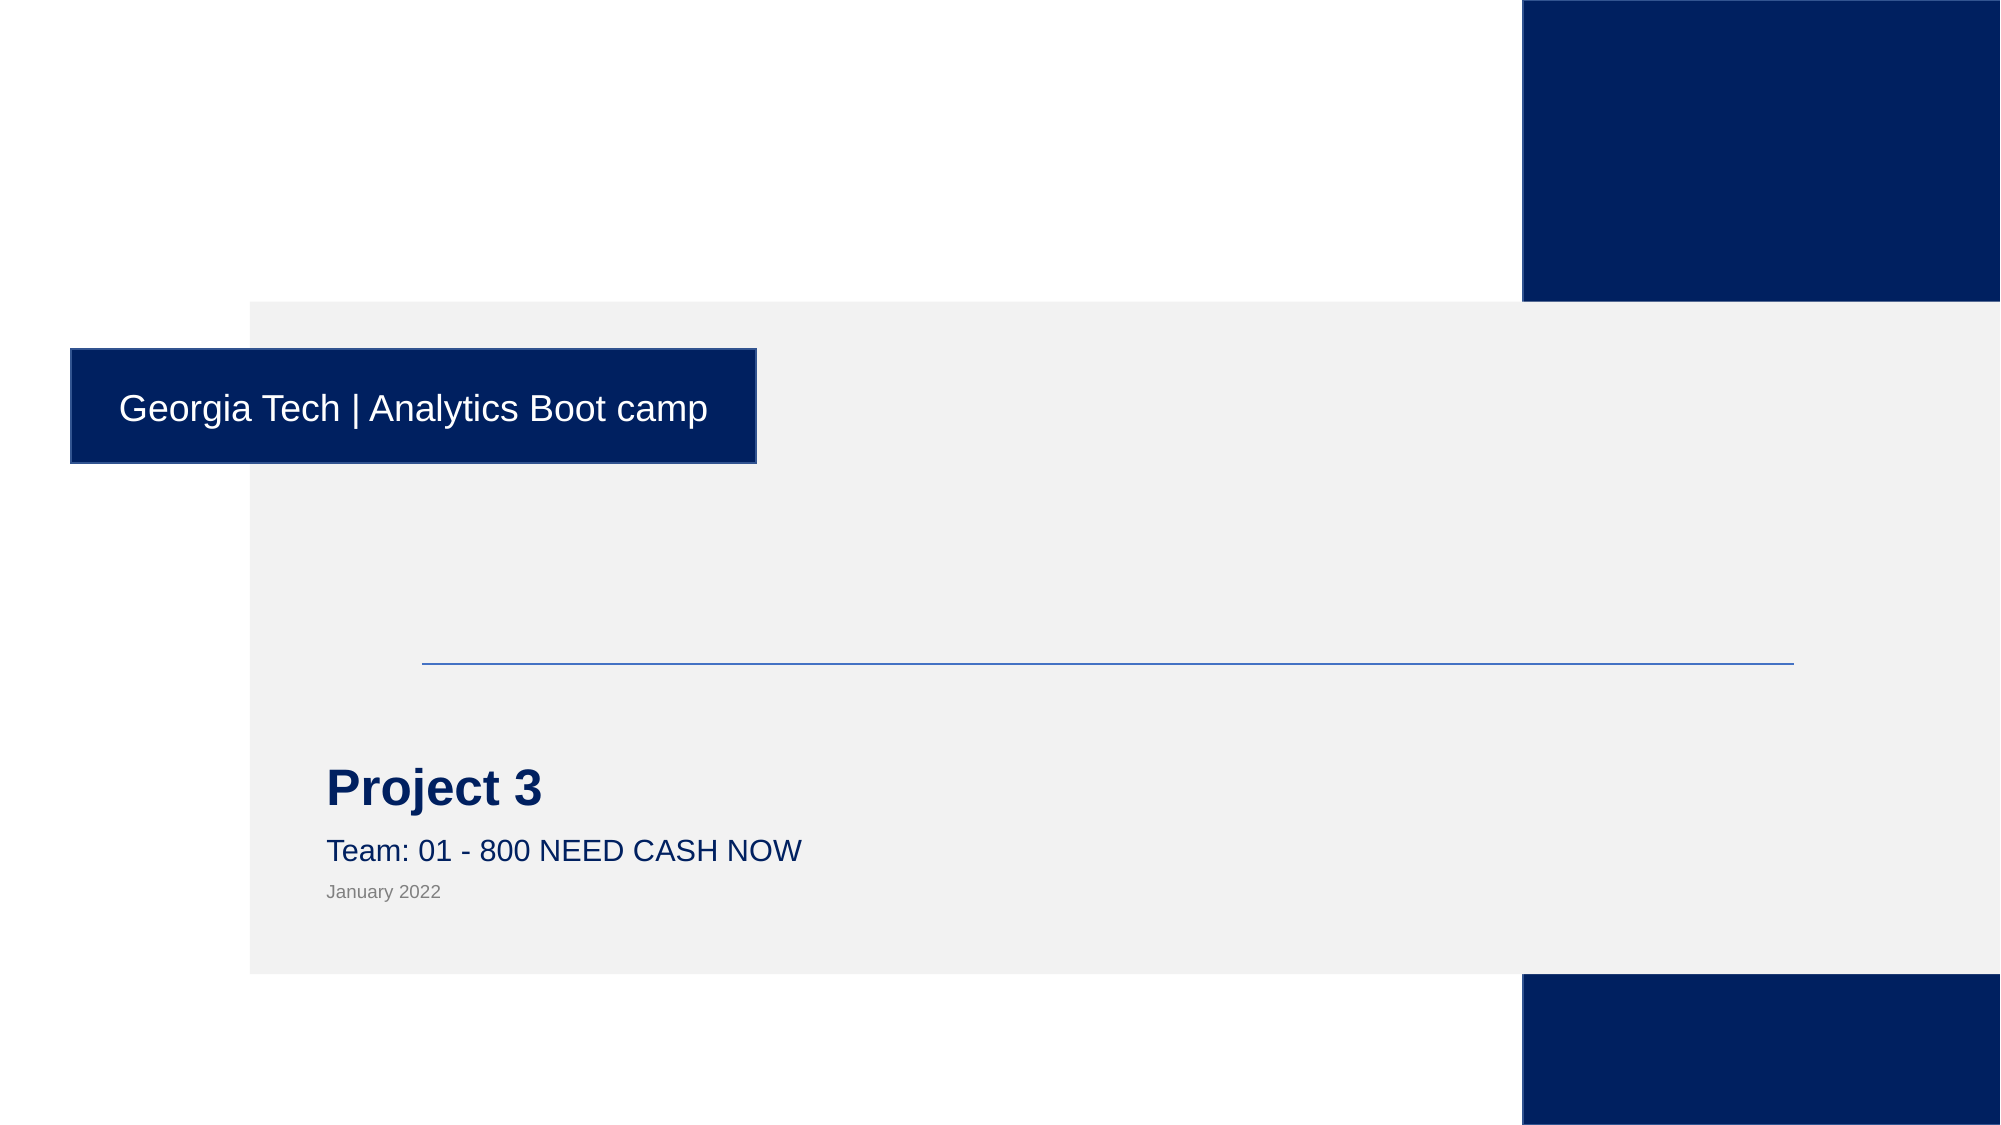

# Project 3 Team: 01 - 800 NEED CASH NOW January 2022
Georgia Tech | Analytics Boot camp